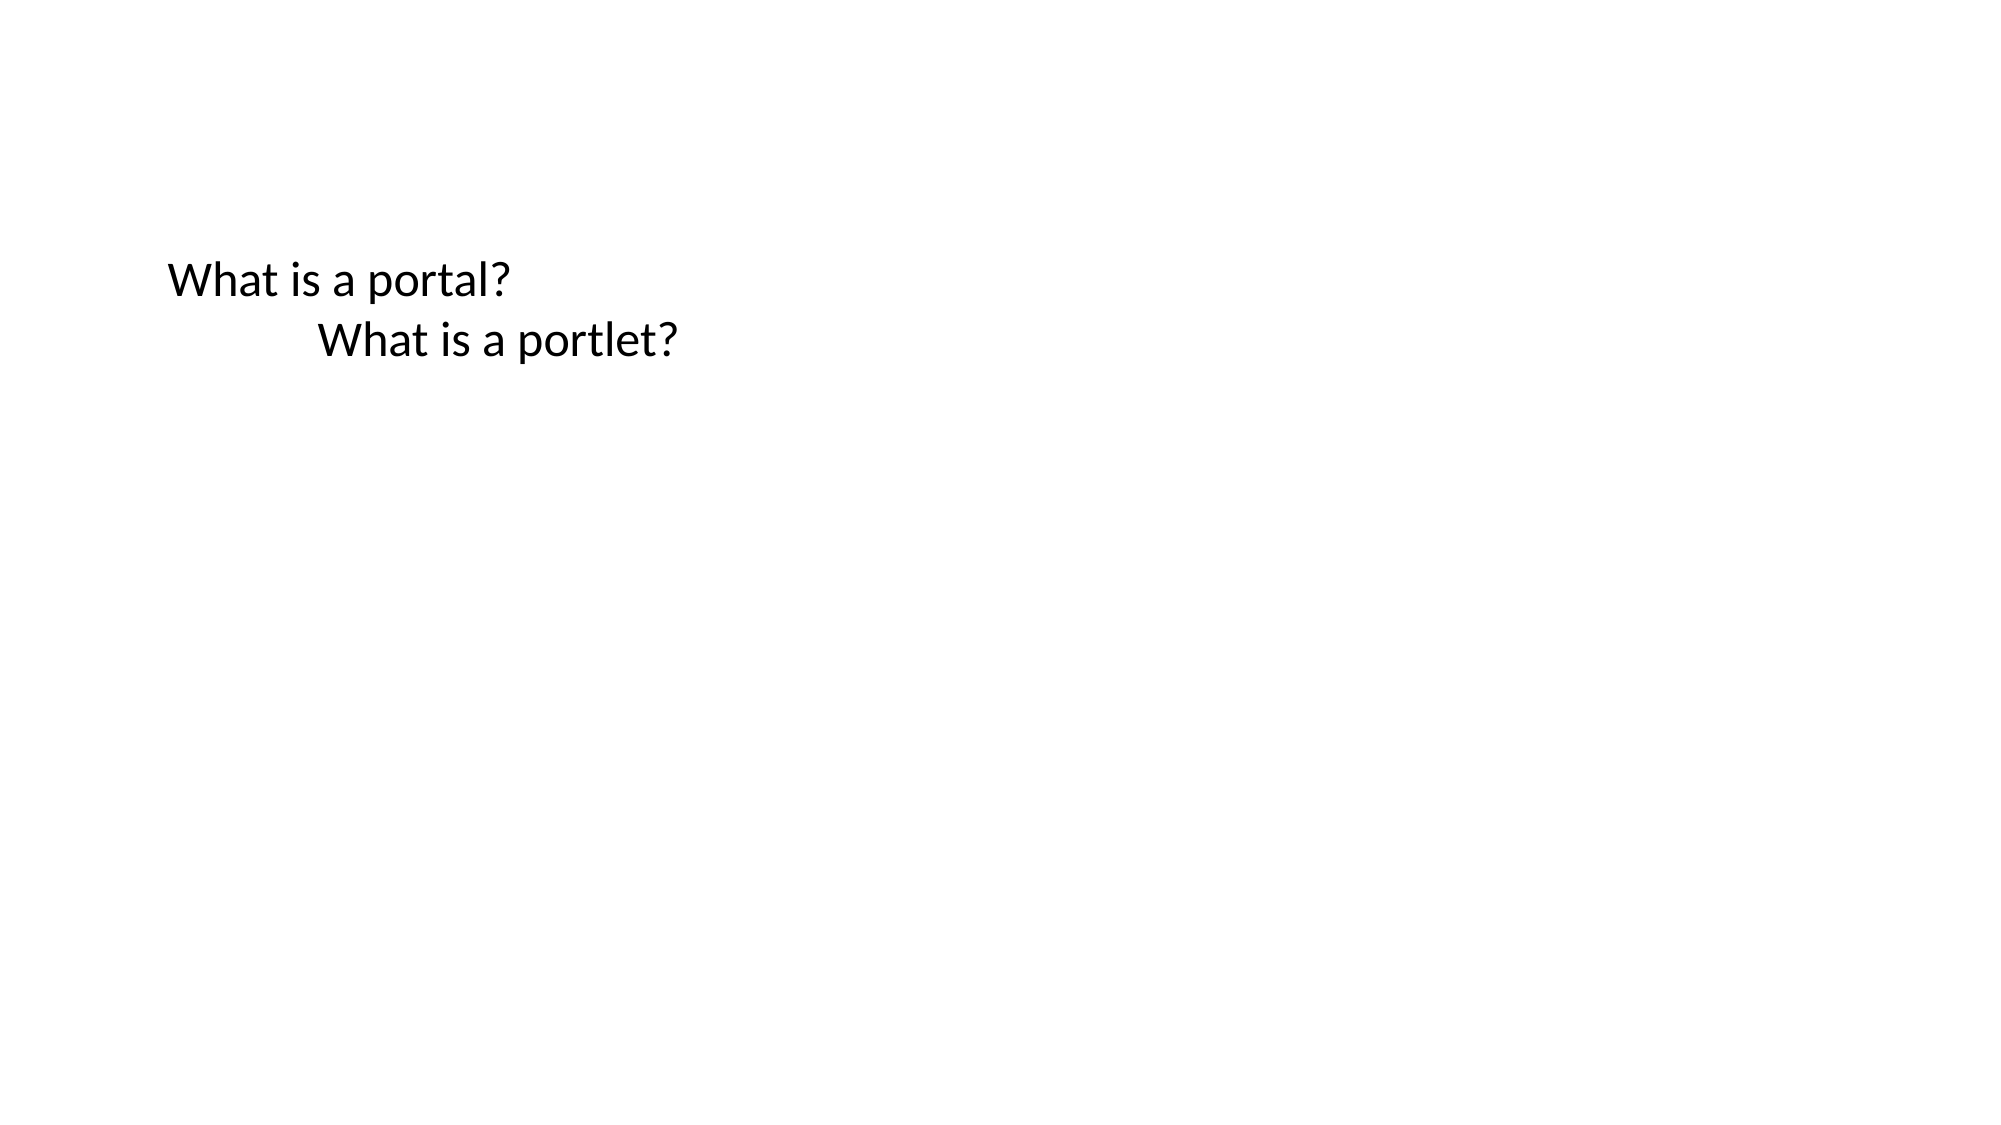

What is a portal?
	What is a portlet?